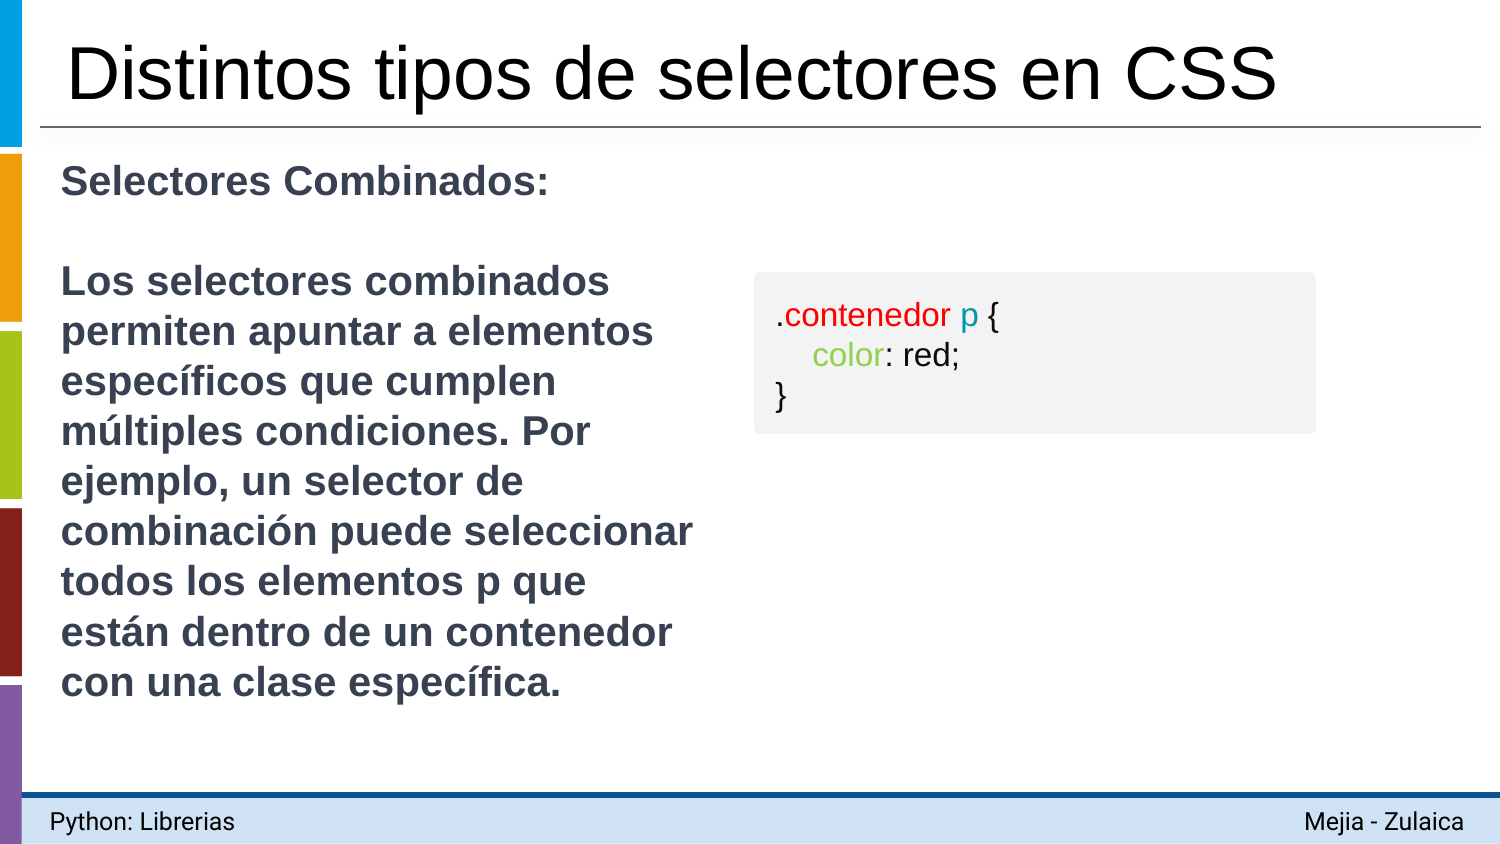

# Distintos tipos de selectores en CSS

Selectores Combinados:

Los selectores combinados permiten apuntar a elementos específicos que cumplen múltiples condiciones. Por ejemplo, un selector de combinación puede seleccionar todos los elementos p que están dentro de un contenedor con una clase específica.
.contenedor p {
    color: red;
}
Python: Librerias